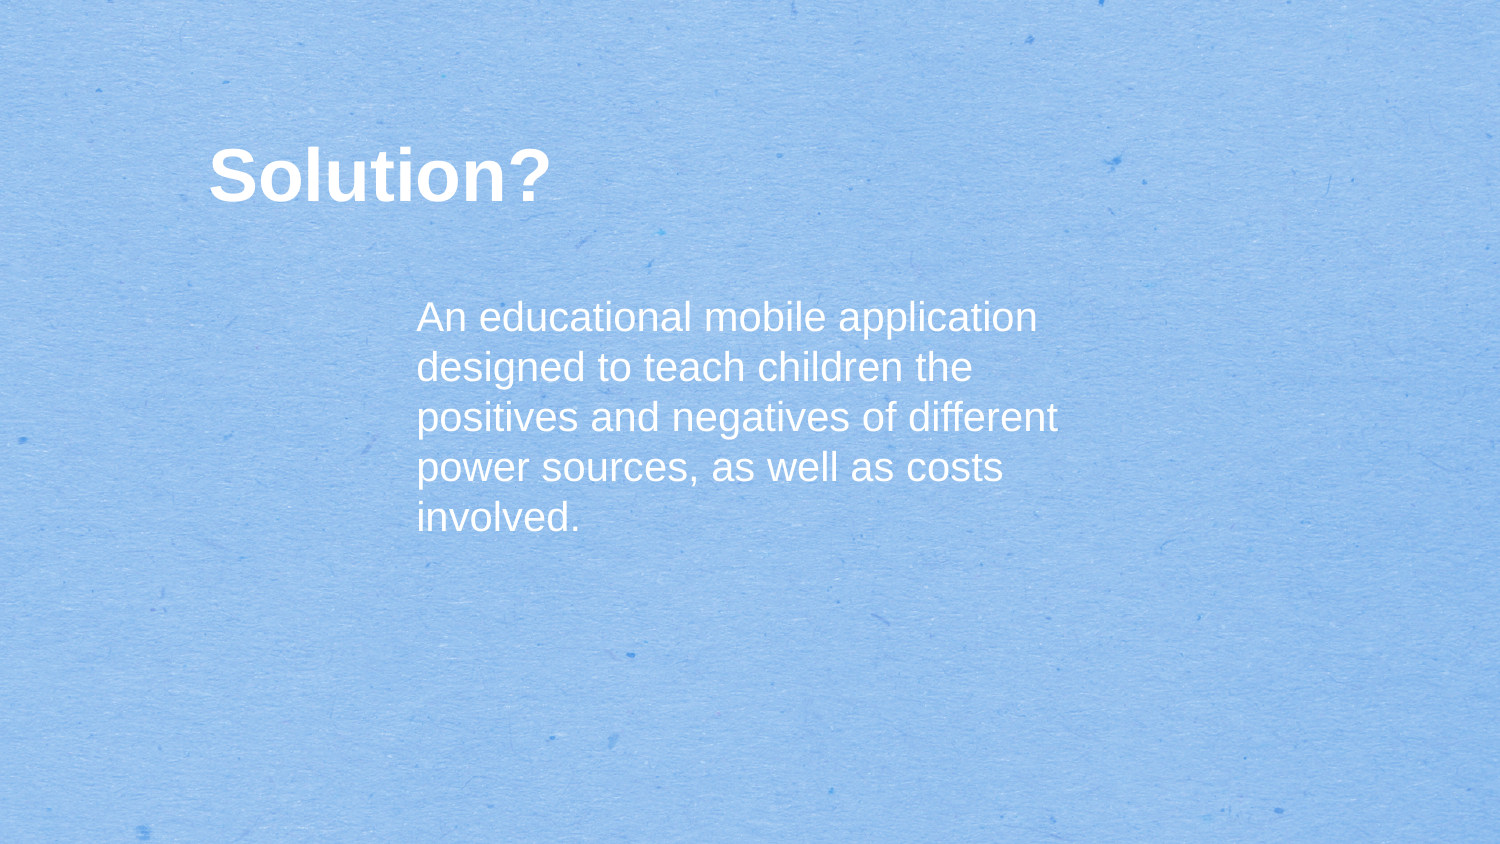

# Solution?
An educational mobile application designed to teach children the positives and negatives of different power sources, as well as costs involved.